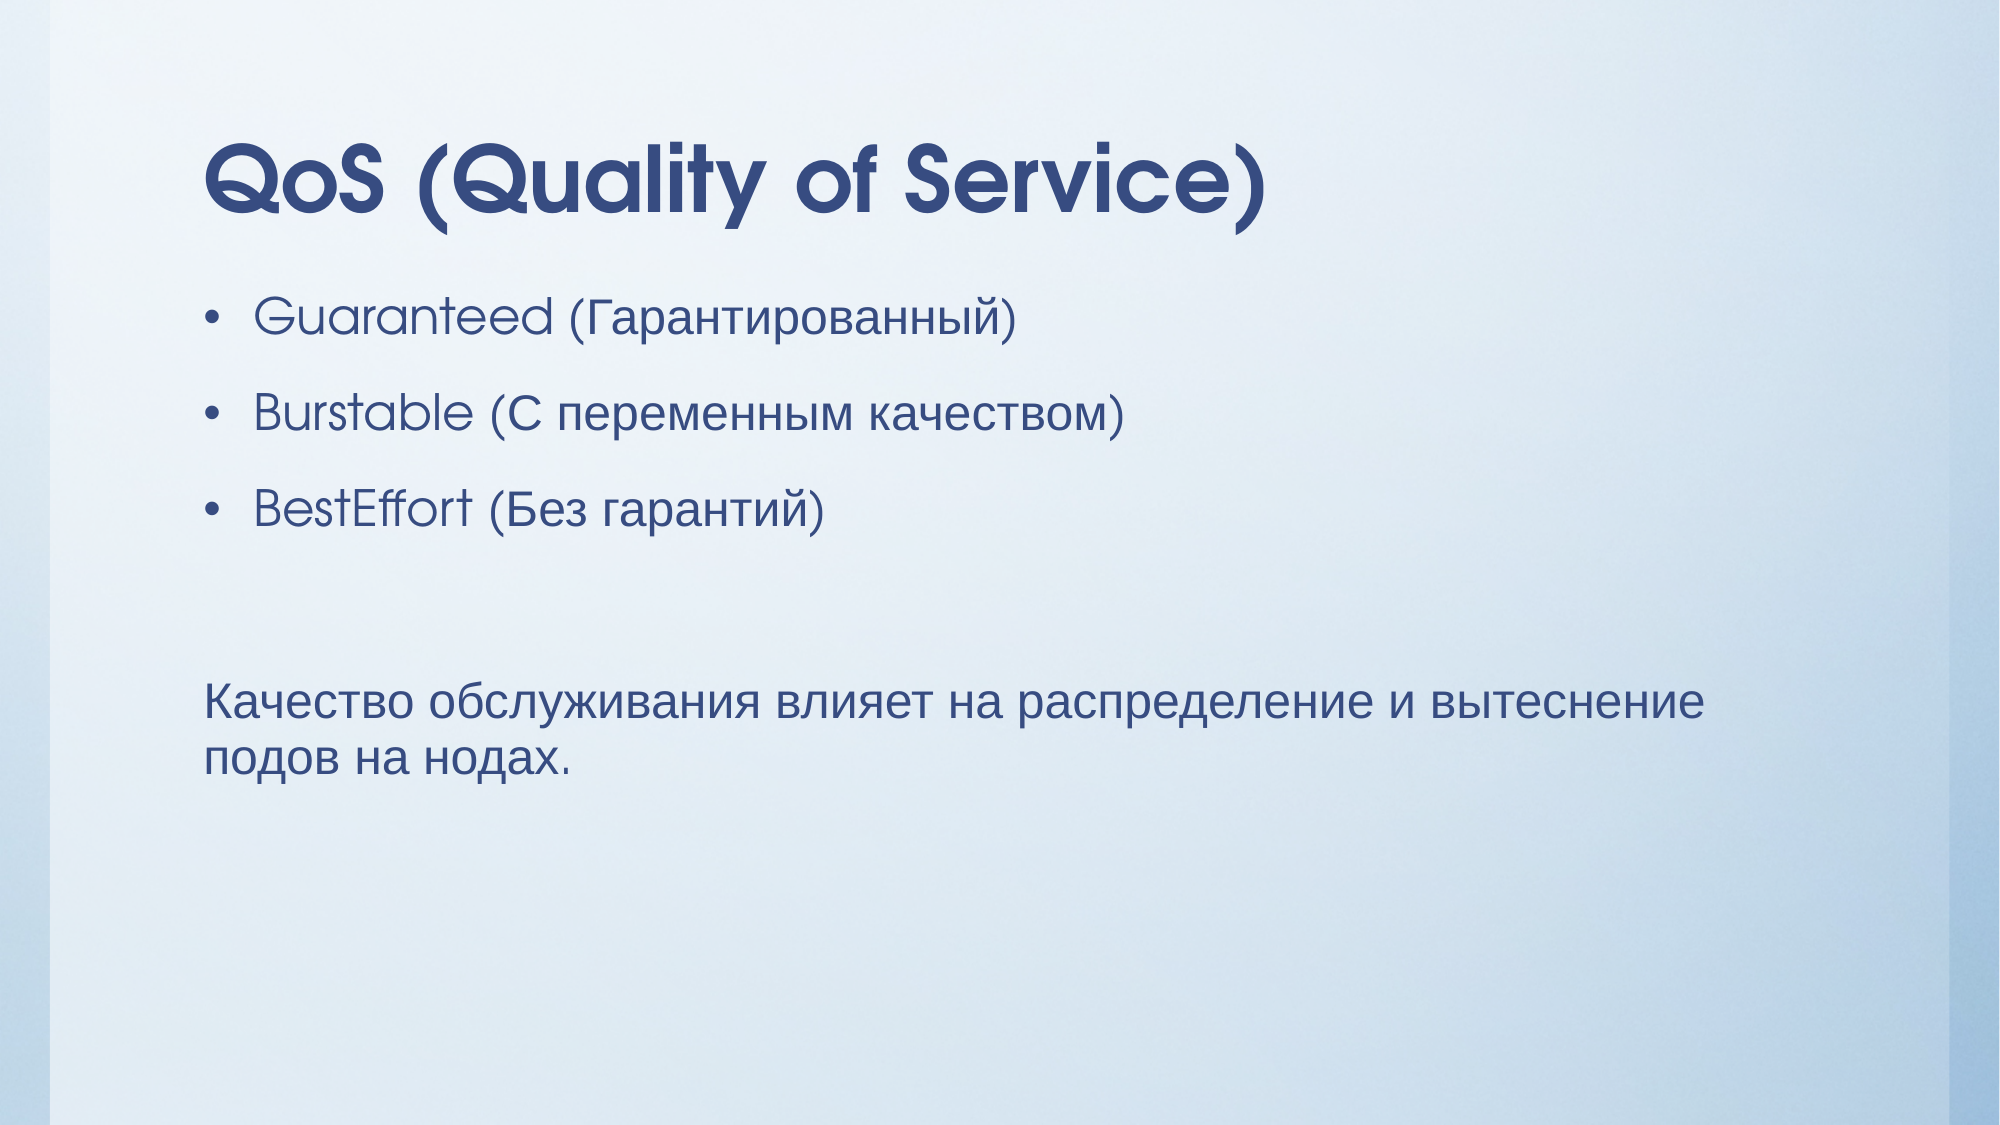

# QoS (Quality of Service)
Guaranteed (Гарантированный)
Burstable (С переменным качеством)
BestEffort (Без гарантий)

Качество обслуживания влияет на распределение и вытеснение подов на нодах.